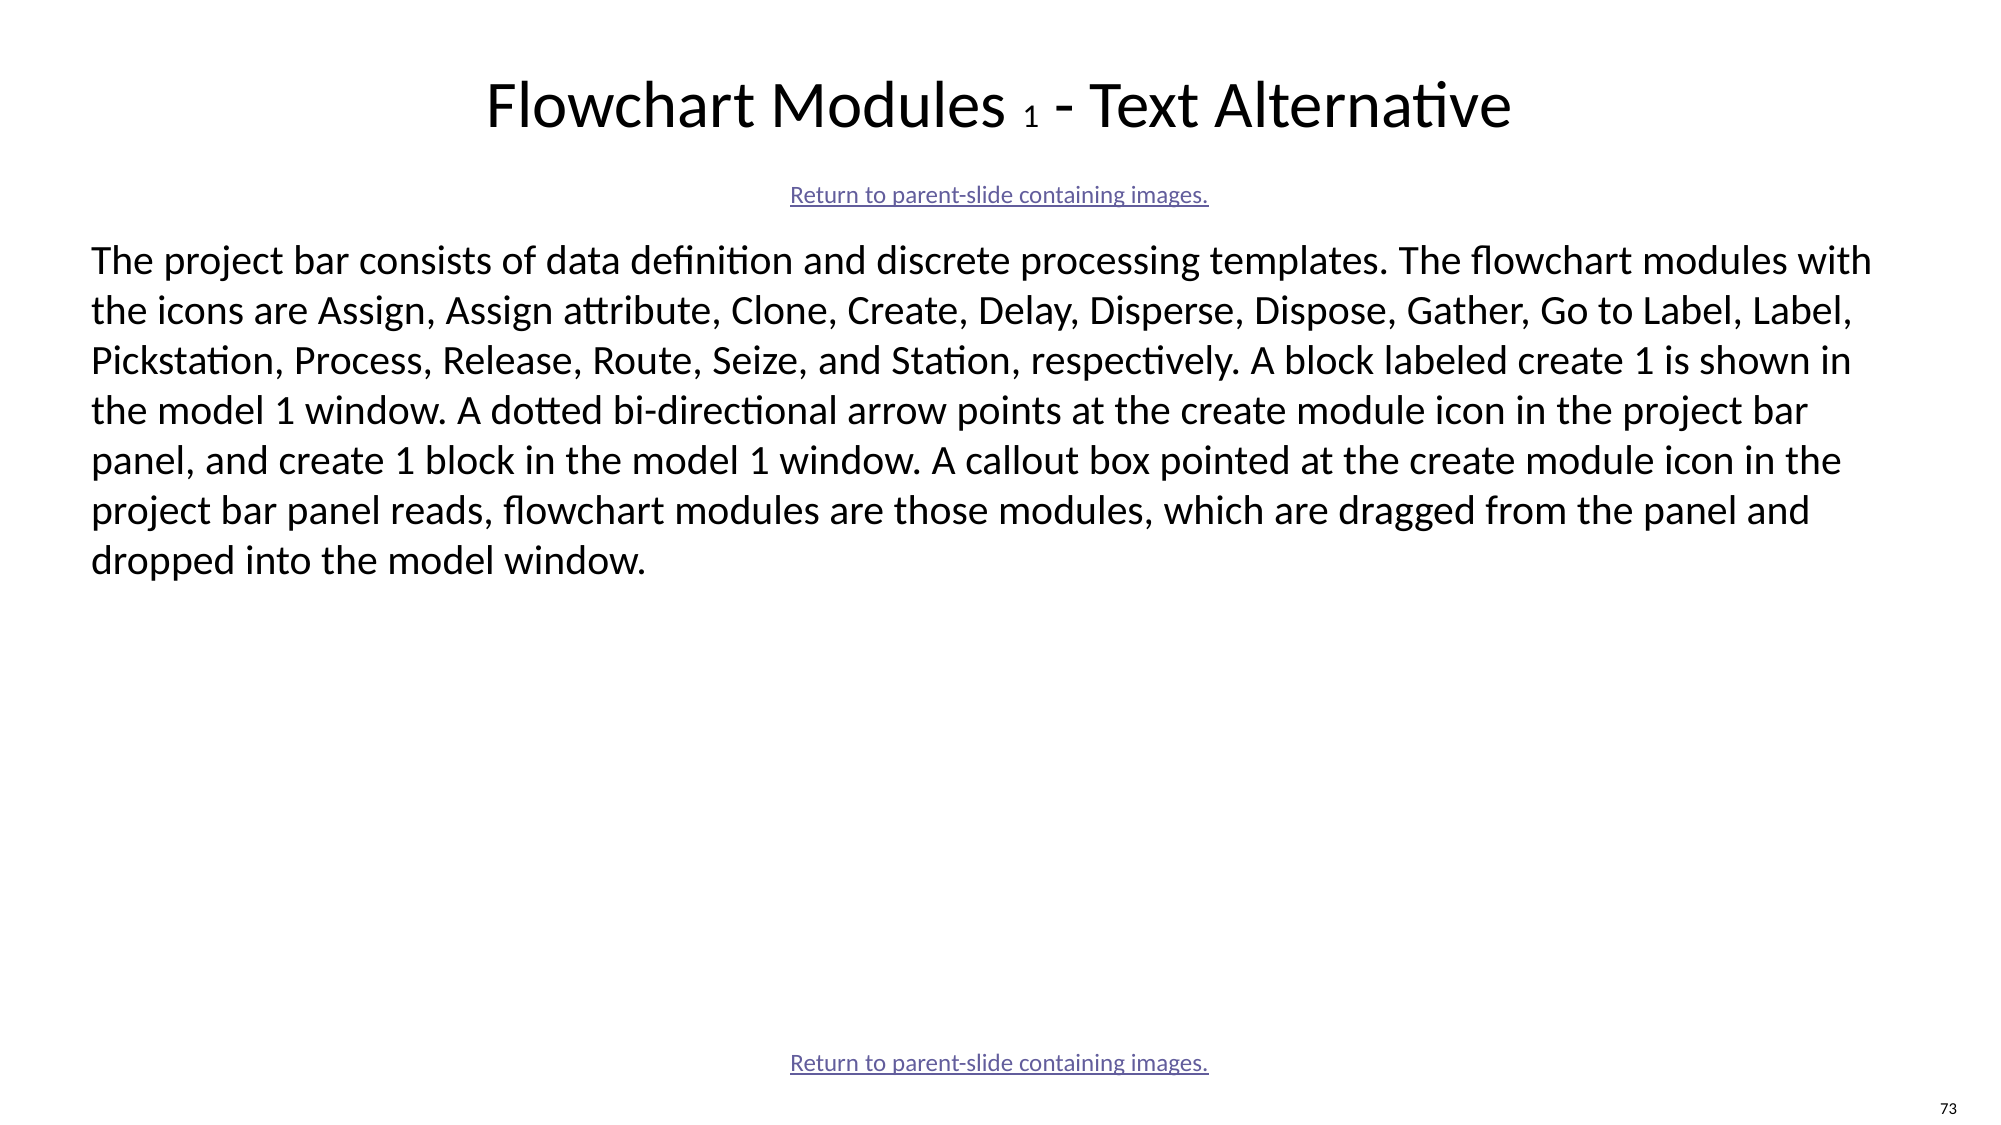

# Flowchart Modules 1 - Text Alternative
Return to parent-slide containing images.
The project bar consists of data definition and discrete processing templates. The flowchart modules with the icons are Assign, Assign attribute, Clone, Create, Delay, Disperse, Dispose, Gather, Go to Label, Label, Pickstation, Process, Release, Route, Seize, and Station, respectively. A block labeled create 1 is shown in the model 1 window. A dotted bi-directional arrow points at the create module icon in the project bar panel, and create 1 block in the model 1 window. A callout box pointed at the create module icon in the project bar panel reads, flowchart modules are those modules, which are dragged from the panel and dropped into the model window.
Return to parent-slide containing images.
73